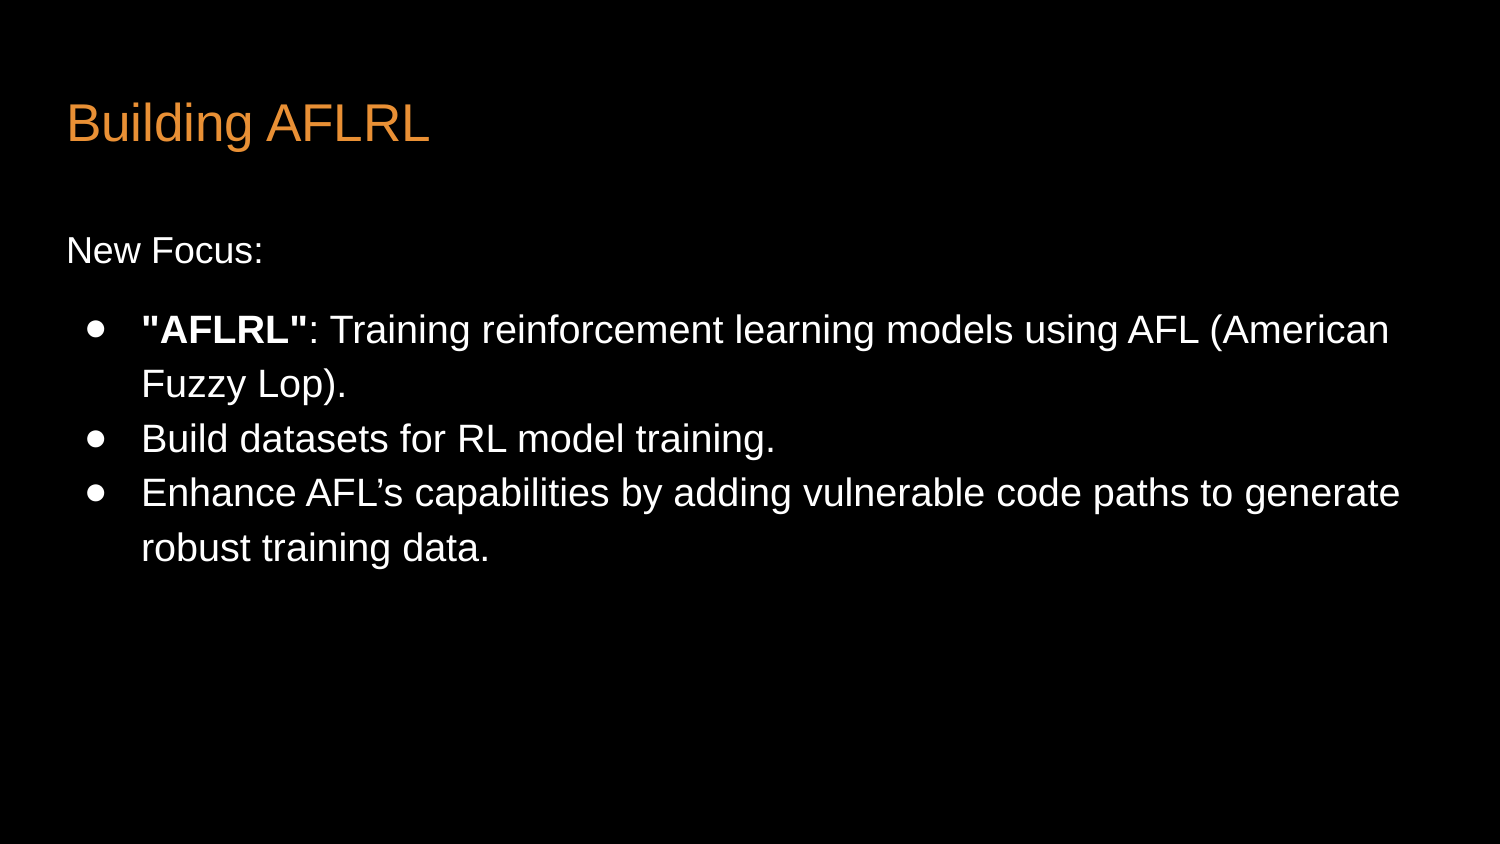

# Building AFLRL
New Focus:
"AFLRL": Training reinforcement learning models using AFL (American Fuzzy Lop).
Build datasets for RL model training.
Enhance AFL’s capabilities by adding vulnerable code paths to generate robust training data.